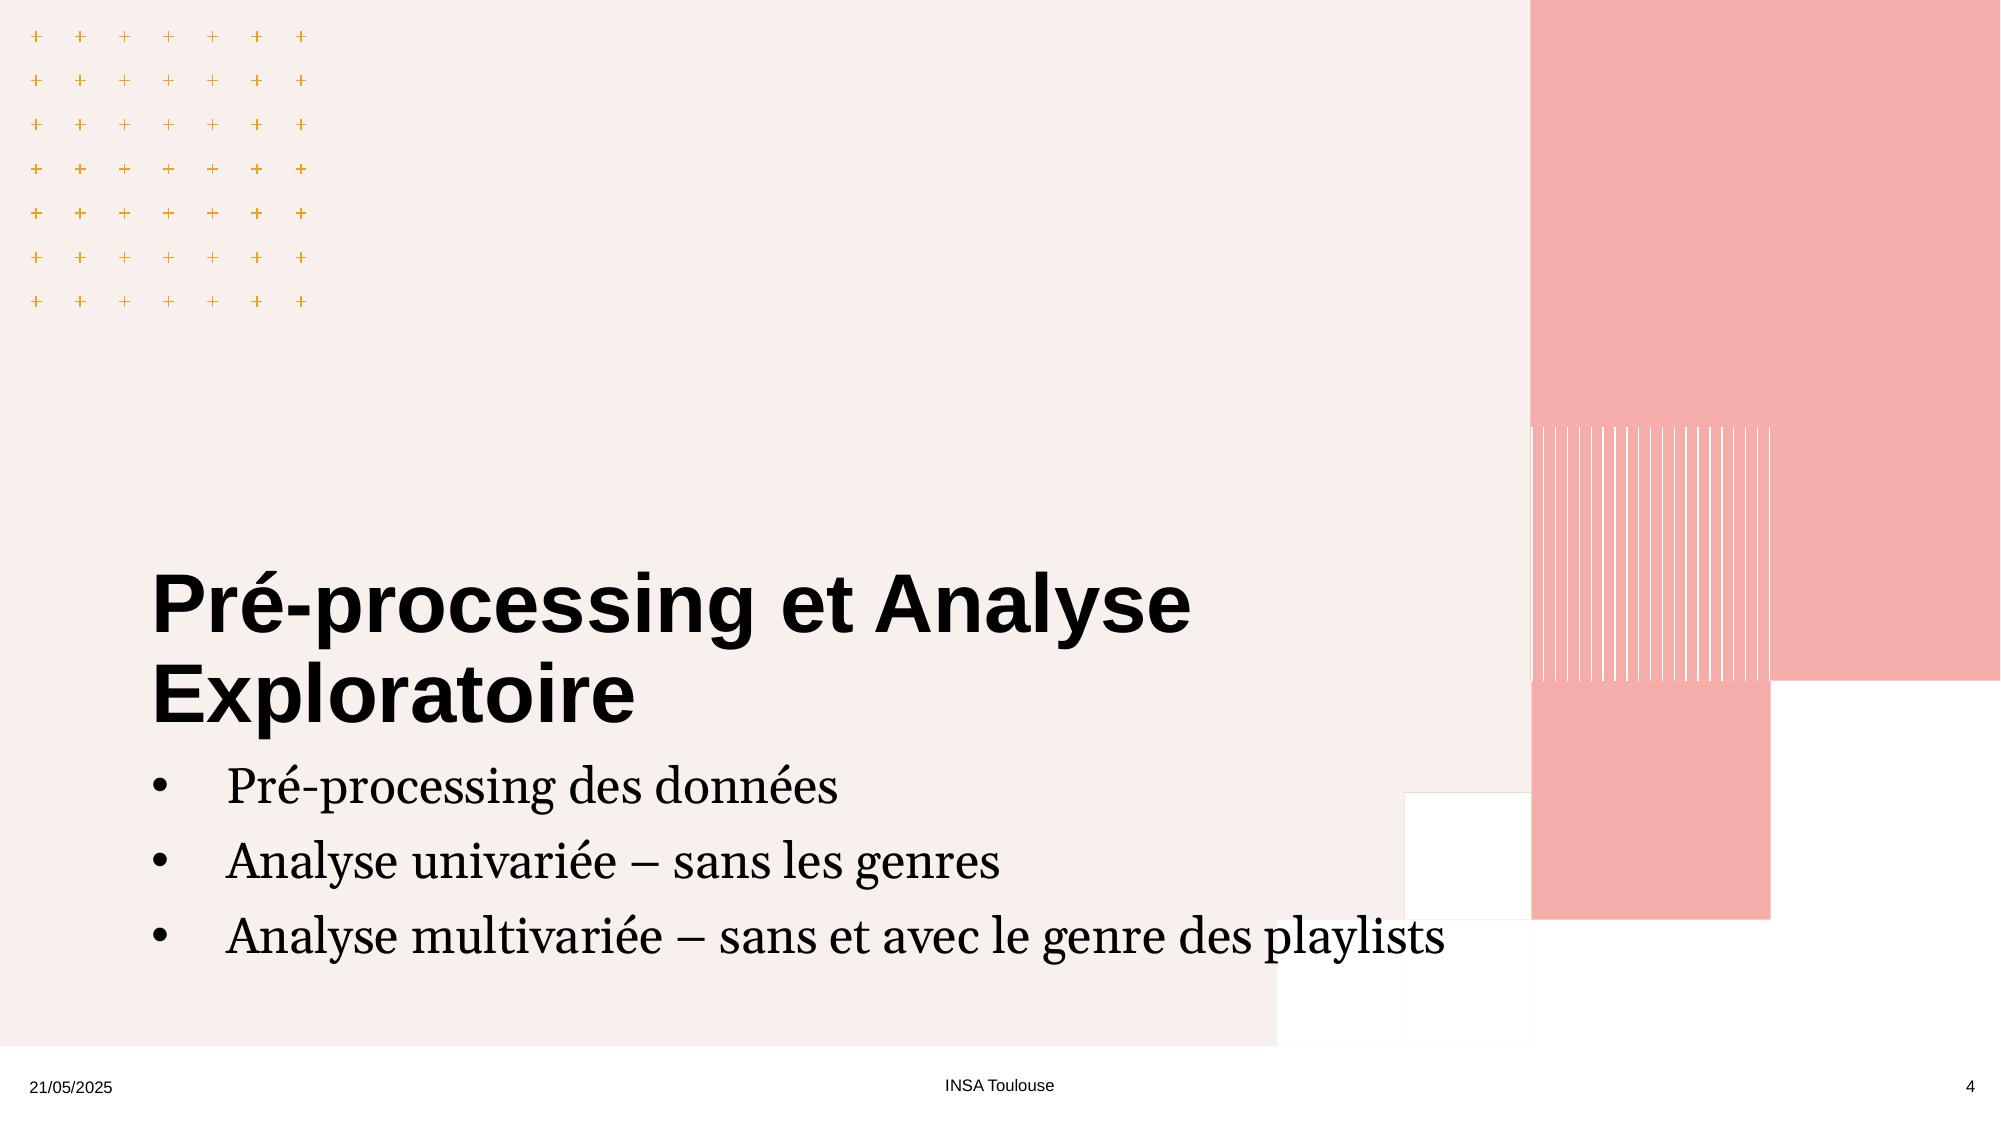

# Pré-processing et Analyse Exploratoire
Pré-processing des données
Analyse univariée – sans les genres
Analyse multivariée – sans et avec le genre des playlists
INSA Toulouse
4
21/05/2025